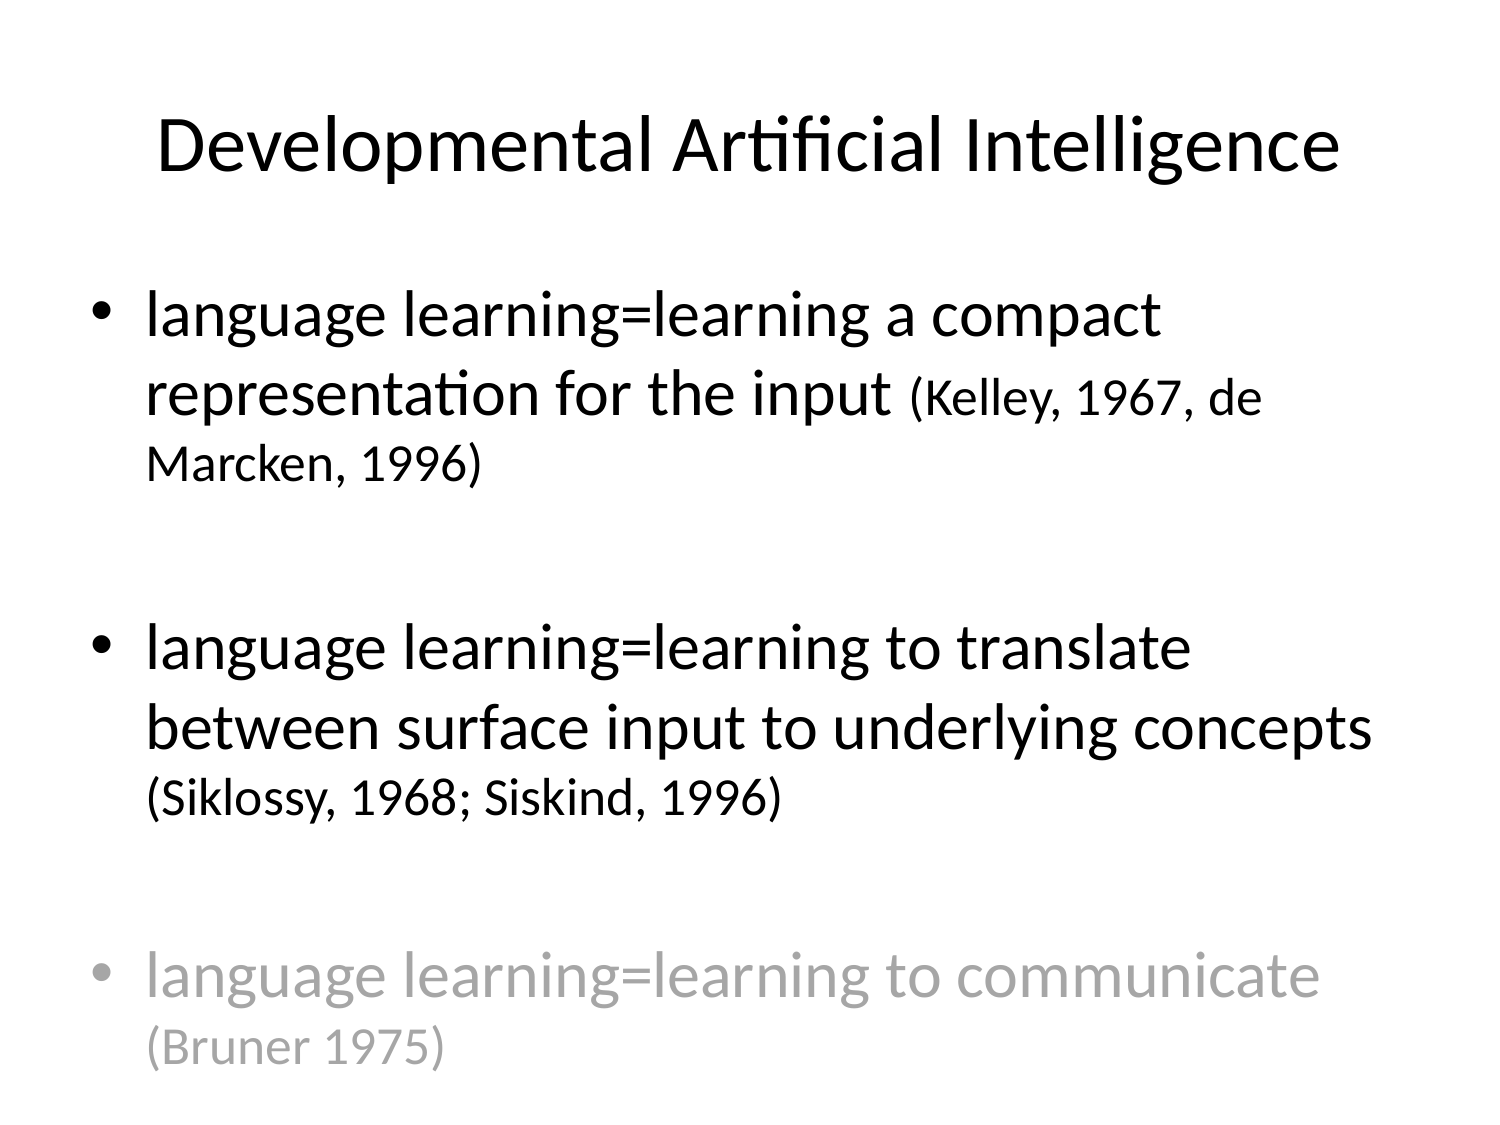

# Developmental Artificial Intelligence
language learning=learning a compact representation for the input (Kelley, 1967, de Marcken, 1996)

language learning=learning to translate between surface input to underlying concepts (Siklossy, 1968; Siskind, 1996)

language learning=learning to communicate (Bruner 1975)